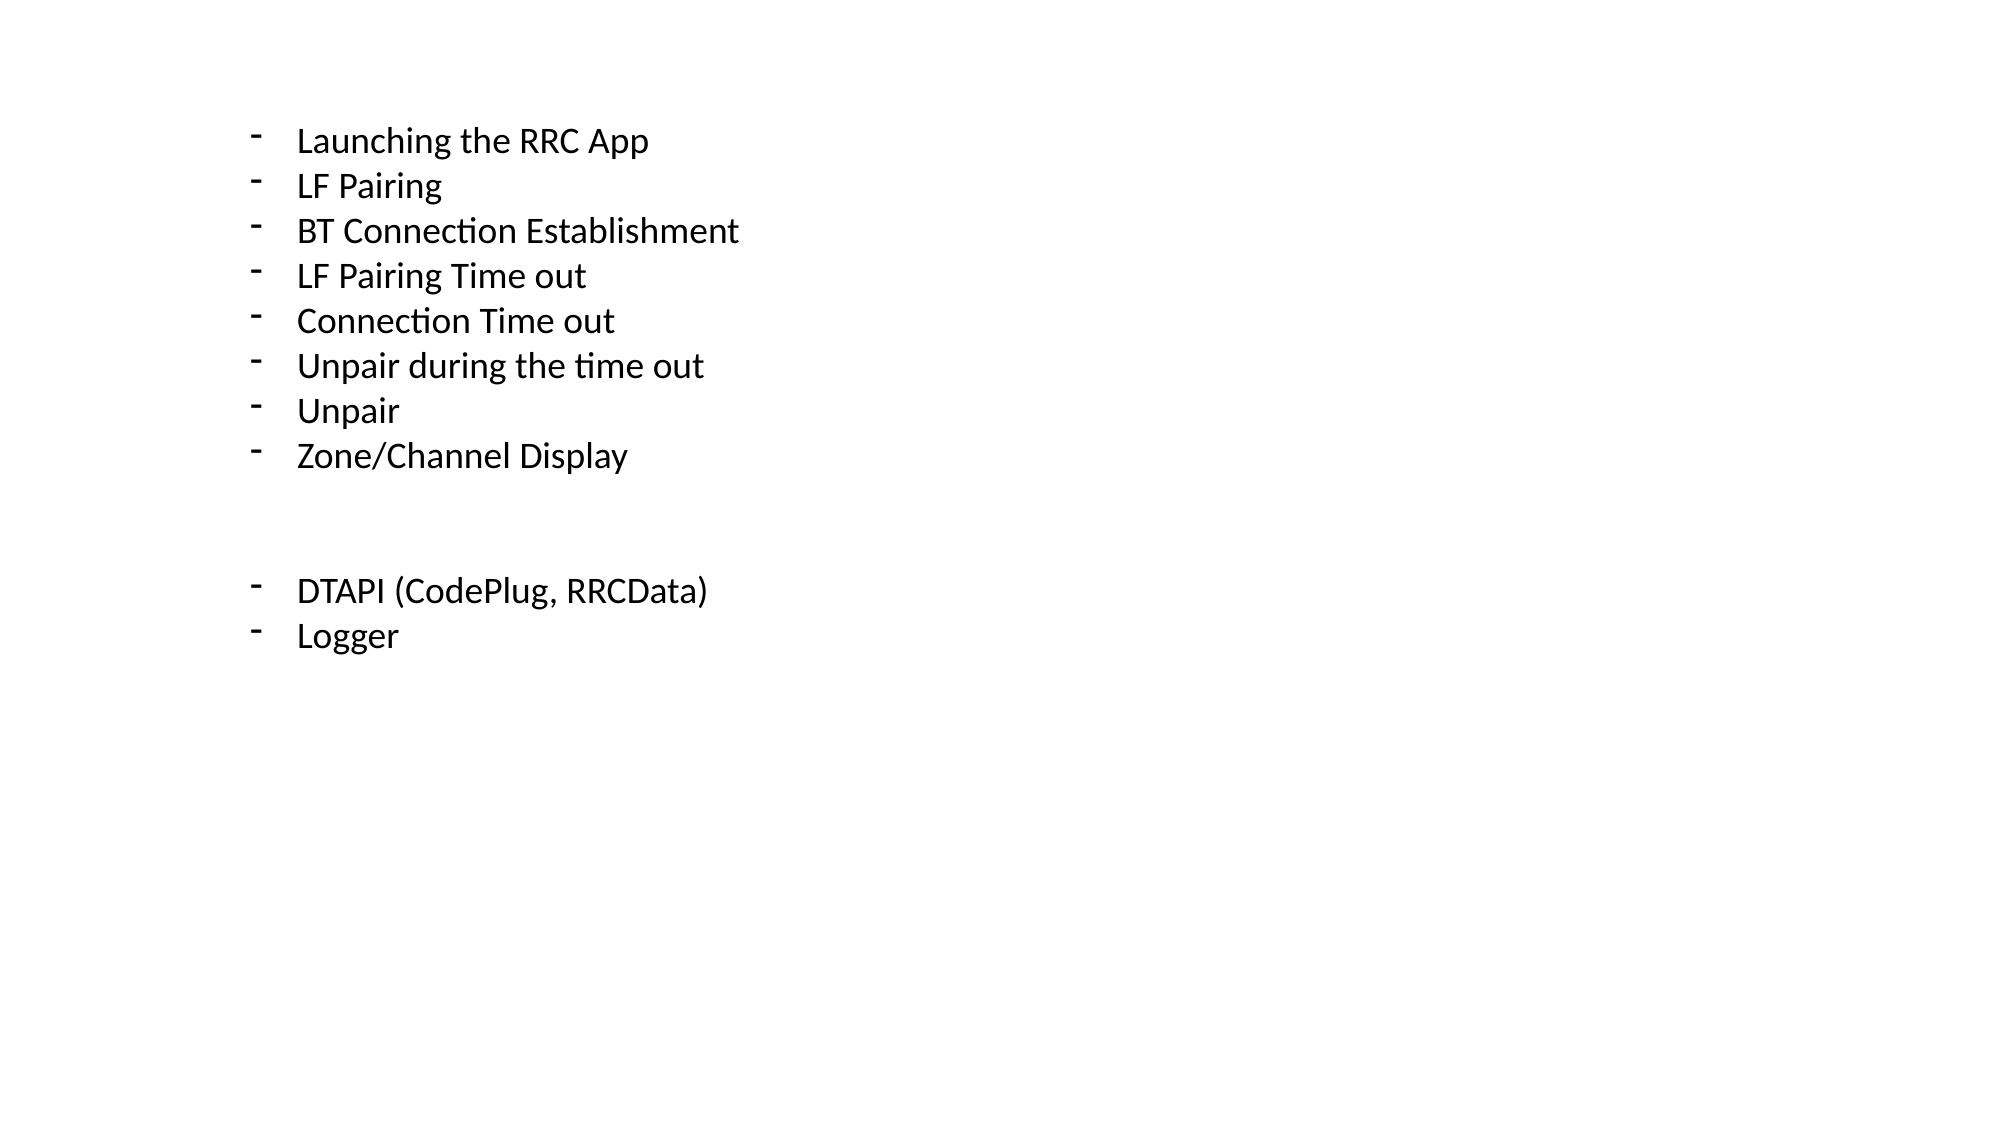

Launching the RRC App
LF Pairing
BT Connection Establishment
LF Pairing Time out
Connection Time out
Unpair during the time out
Unpair
Zone/Channel Display

DTAPI (CodePlug, RRCData)
Logger